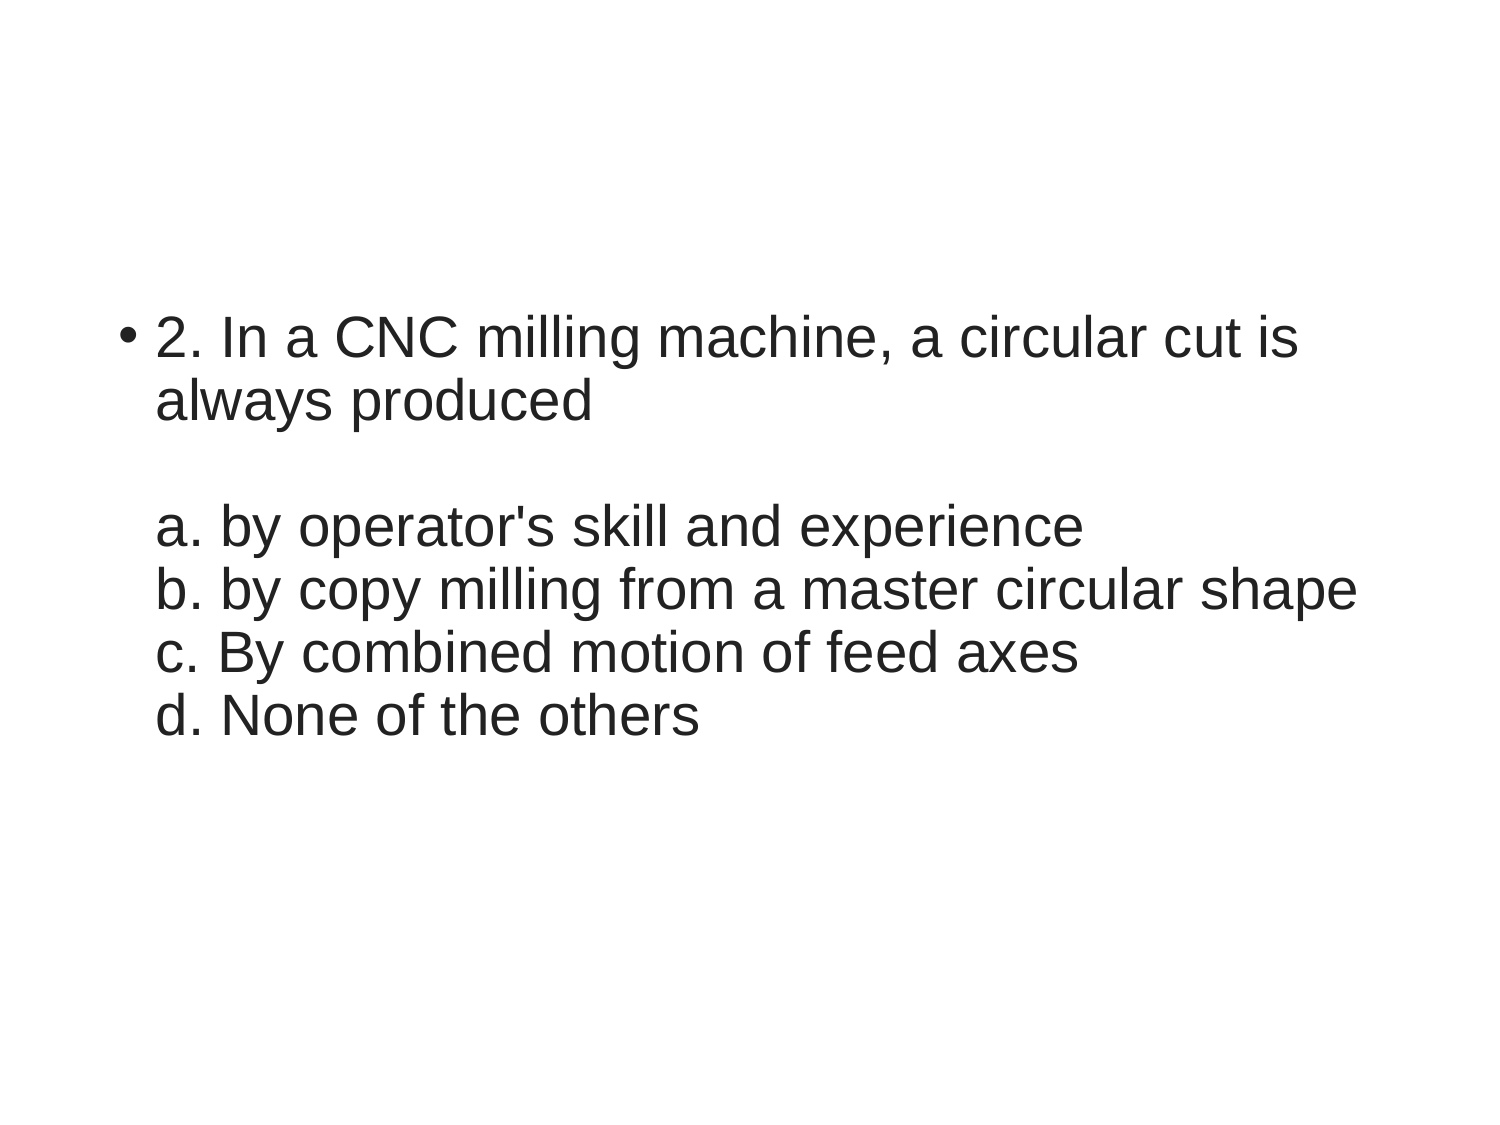

#
2. In a CNC milling machine, a circular cut is always produced
a. by operator's skill and experience
b. by copy milling from a master circular shape
c. By combined motion of feed axes
d. None of the others